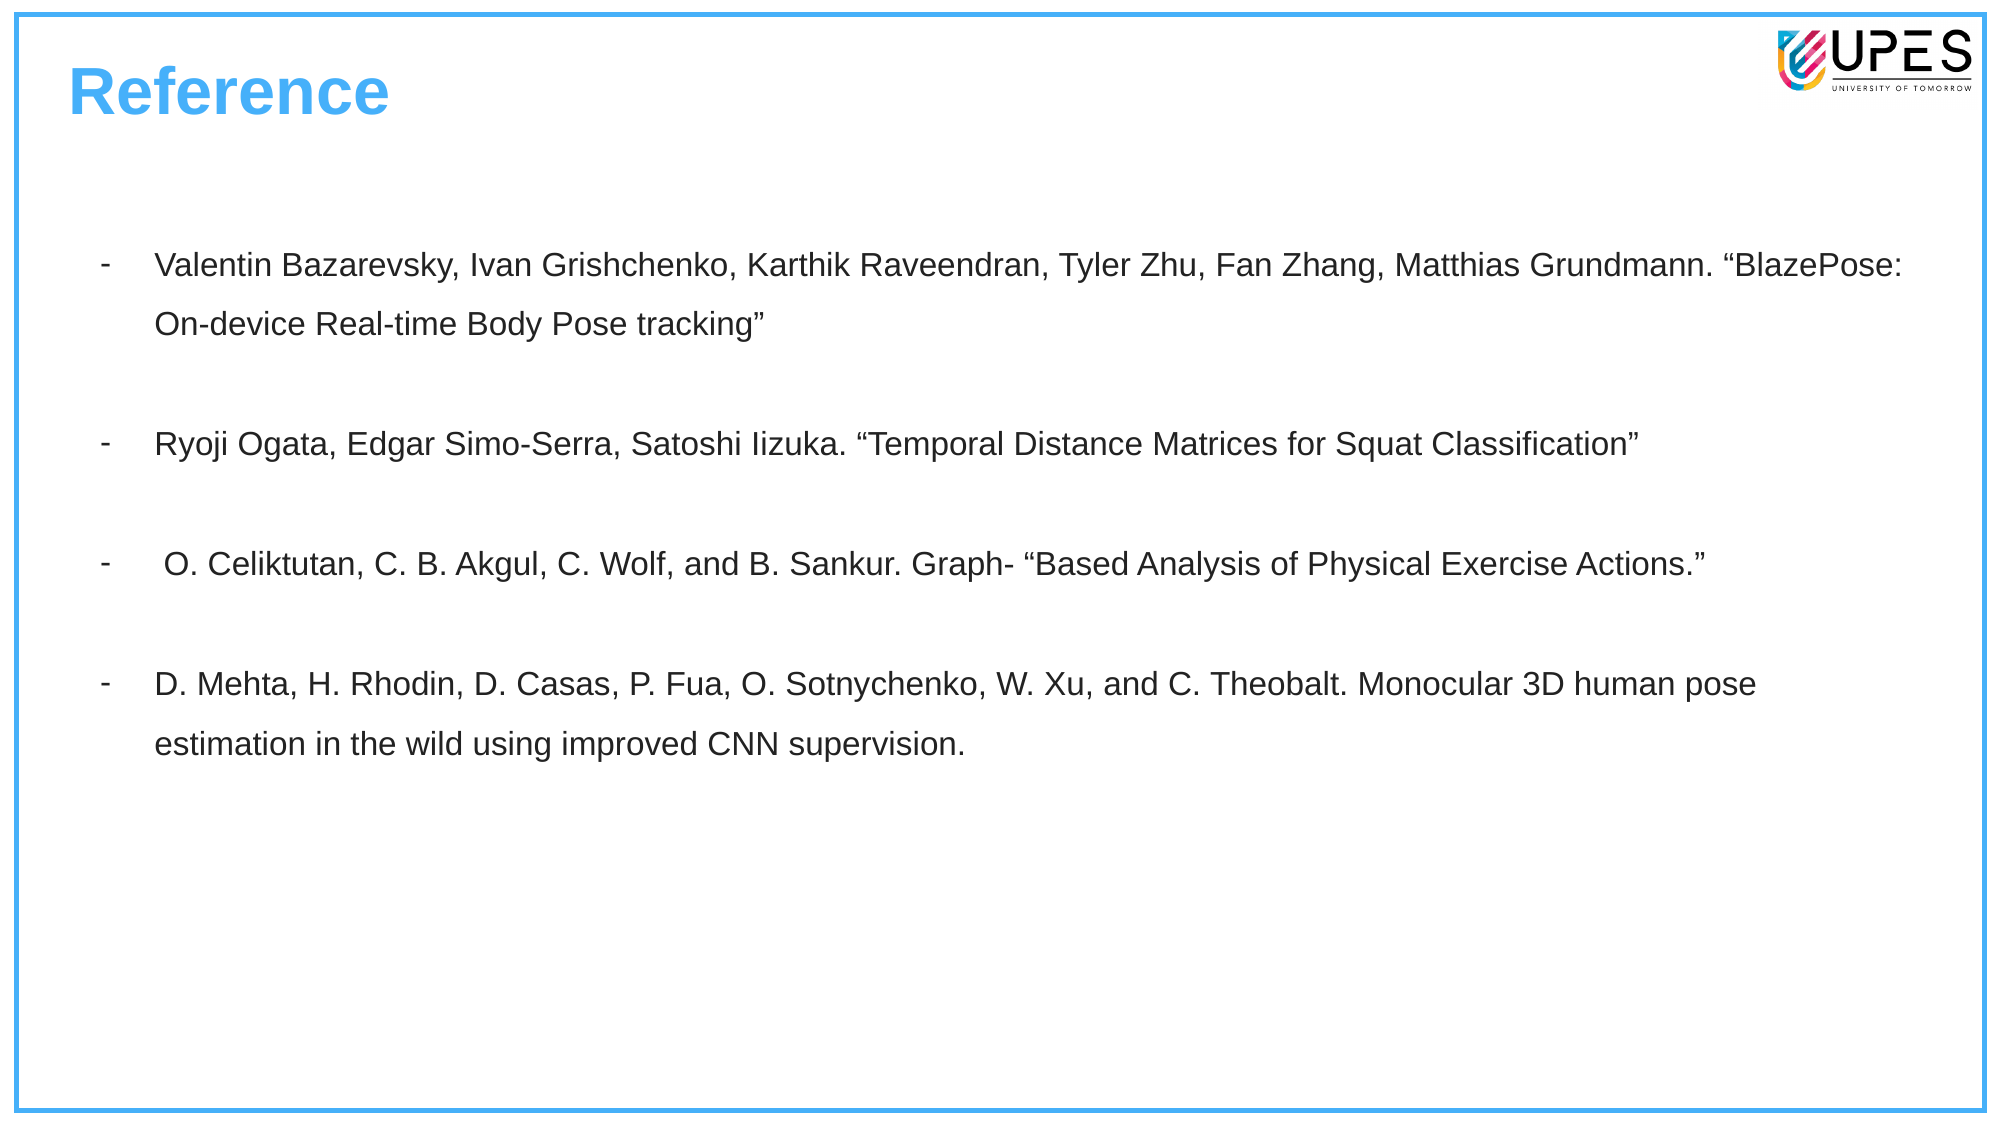

Reference
Valentin Bazarevsky, Ivan Grishchenko, Karthik Raveendran, Tyler Zhu, Fan Zhang, Matthias Grundmann. “BlazePose: On-device Real-time Body Pose tracking”

Ryoji Ogata, Edgar Simo-Serra, Satoshi Iizuka. “Temporal Distance Matrices for Squat Classification”

 O. Celiktutan, C. B. Akgul, C. Wolf, and B. Sankur. Graph- “Based Analysis of Physical Exercise Actions.”

D. Mehta, H. Rhodin, D. Casas, P. Fua, O. Sotnychenko, W. Xu, and C. Theobalt. Monocular 3D human pose estimation in the wild using improved CNN supervision.